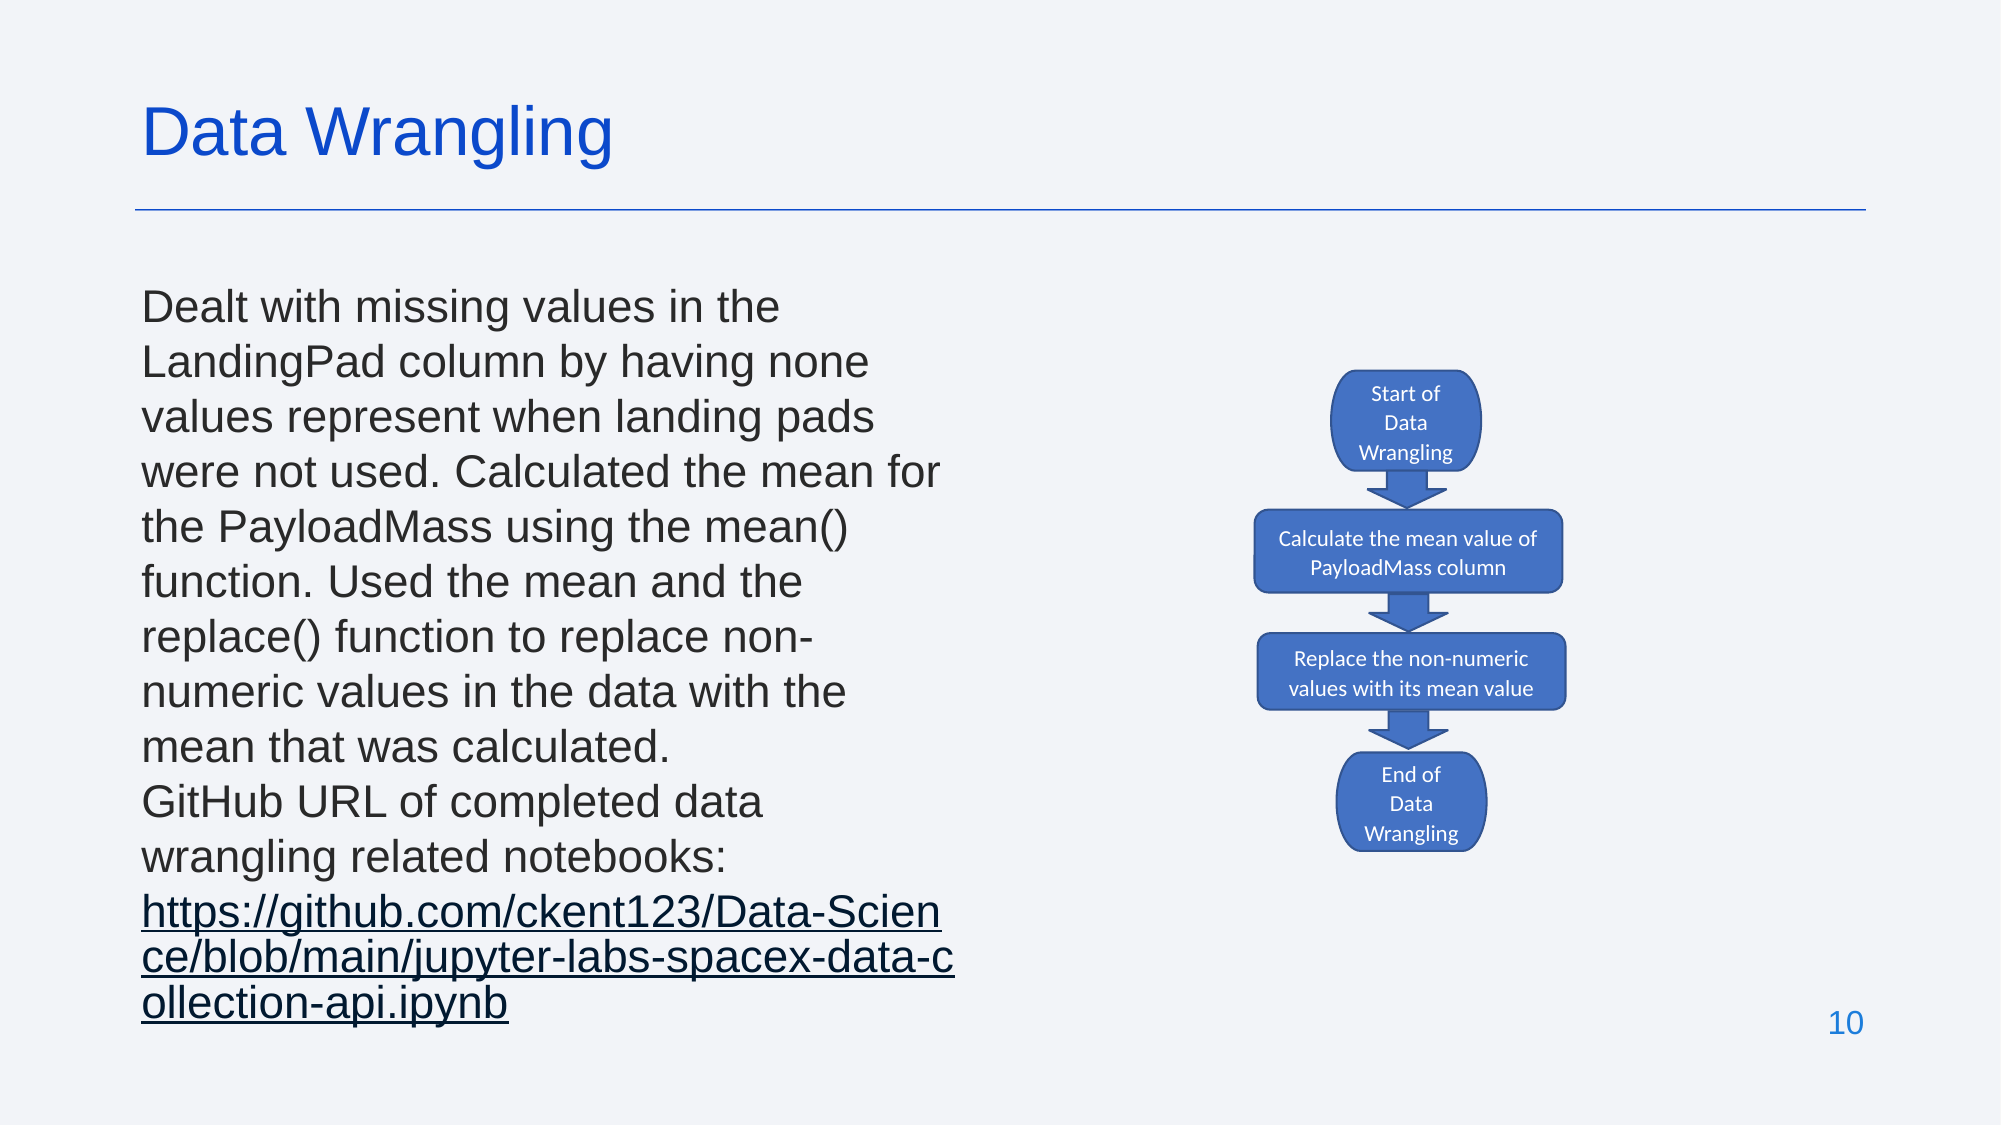

Data Wrangling
Dealt with missing values in the LandingPad column by having none values represent when landing pads were not used. Calculated the mean for the PayloadMass using the mean() function. Used the mean and the replace() function to replace non-numeric values in the data with the mean that was calculated.
GitHub URL of completed data wrangling related notebooks: https://github.com/ckent123/Data-Science/blob/main/jupyter-labs-spacex-data-collection-api.ipynb

Start of Data Wrangling

Calculate the mean value of PayloadMass column

Replace the non-numeric values with its mean value

End of Data Wrangling
10